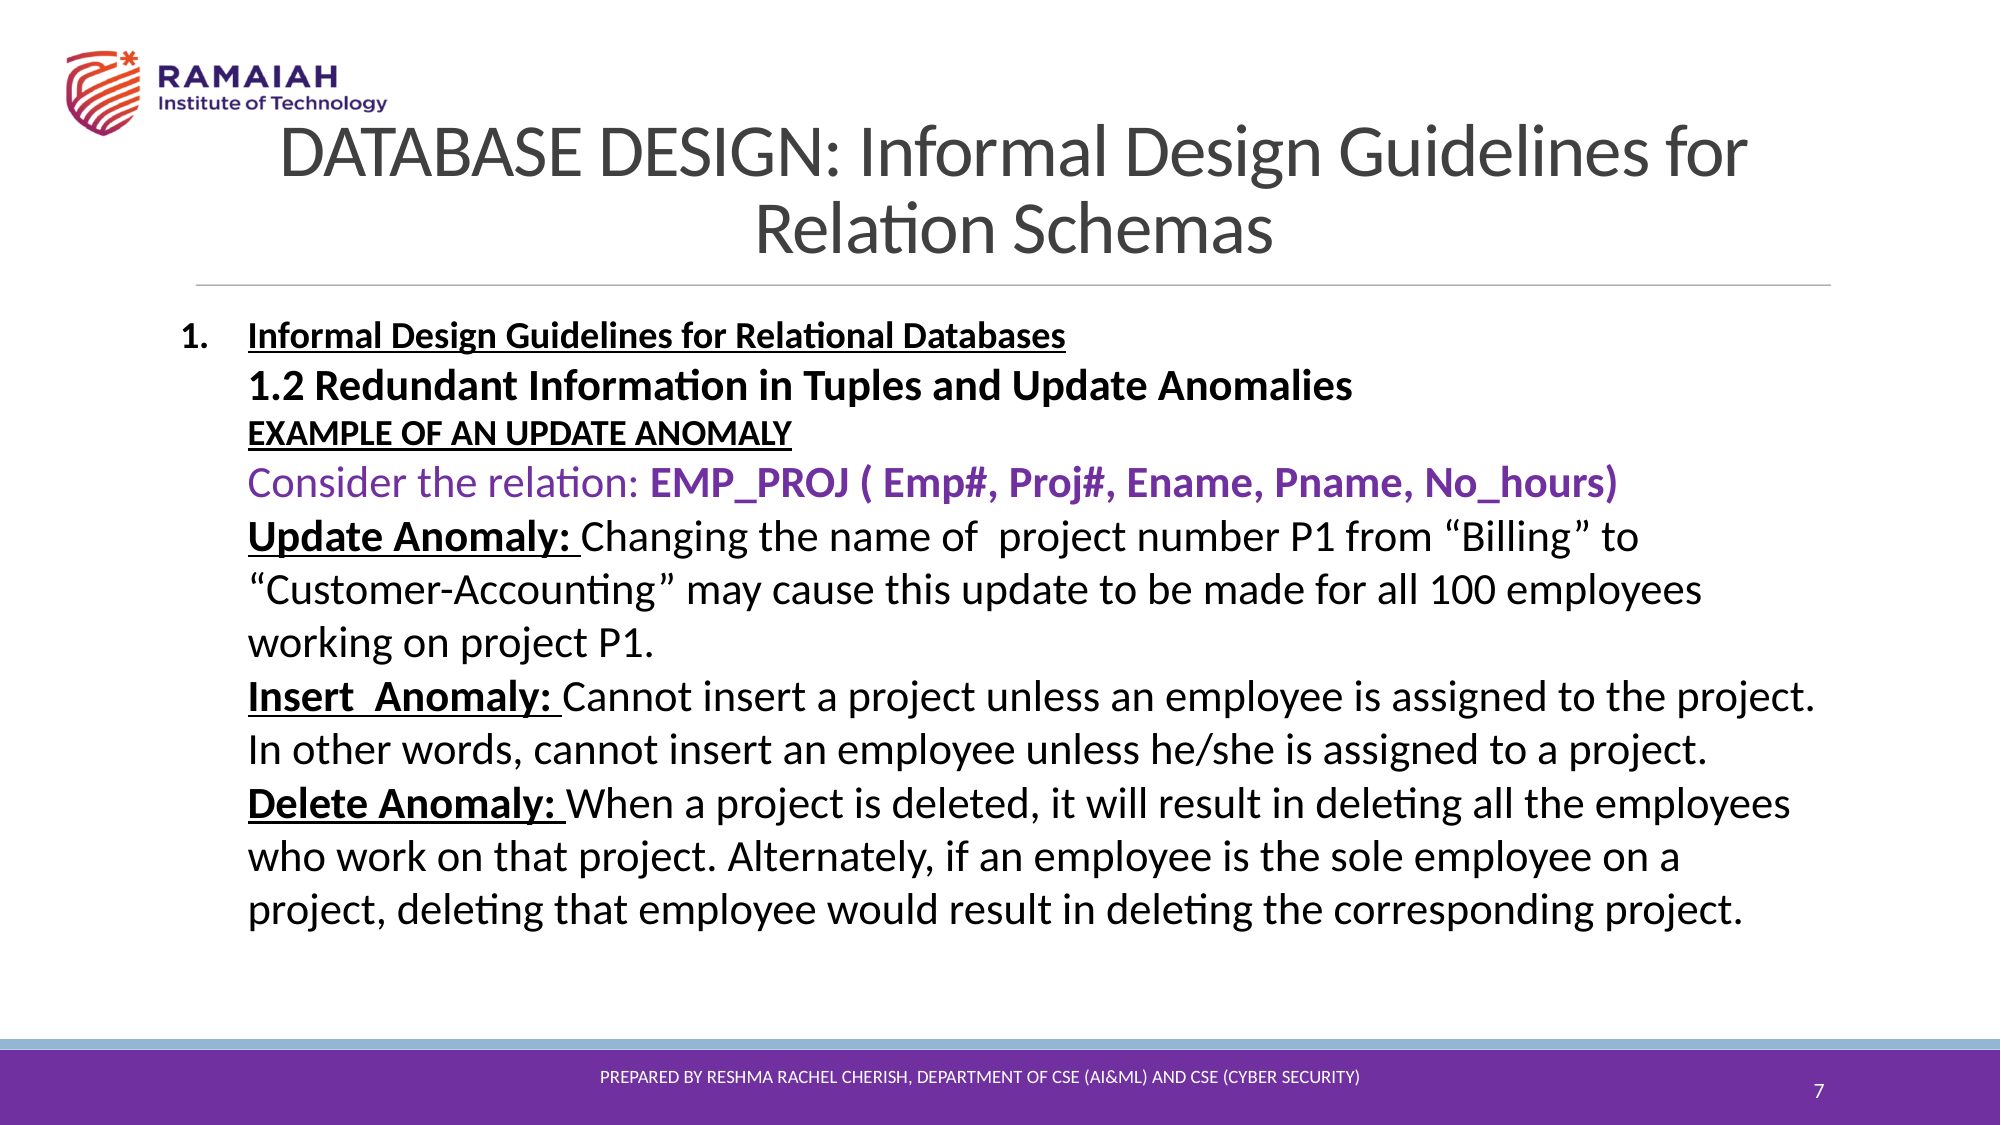

DATABASE DESIGN: Informal Design Guidelines for Relation Schemas
Informal Design Guidelines for Relational Databases
1.2 Redundant Information in Tuples and Update Anomalies
EXAMPLE OF AN UPDATE ANOMALY
Consider the relation: EMP_PROJ ( Emp#, Proj#, Ename, Pname, No_hours)
Update Anomaly: Changing the name of  project number P1 from “Billing” to “Customer-Accounting” may cause this update to be made for all 100 employees working on project P1.
Insert  Anomaly: Cannot insert a project unless an employee is assigned to the project. In other words, cannot insert an employee unless he/she is assigned to a project.
Delete Anomaly: When a project is deleted, it will result in deleting all the employees who work on that project. Alternately, if an employee is the sole employee on a project, deleting that employee would result in deleting the corresponding project.

7
Prepared By reshma Rachel cherish, Department of CSE (ai&ml) and CSE (Cyber security)